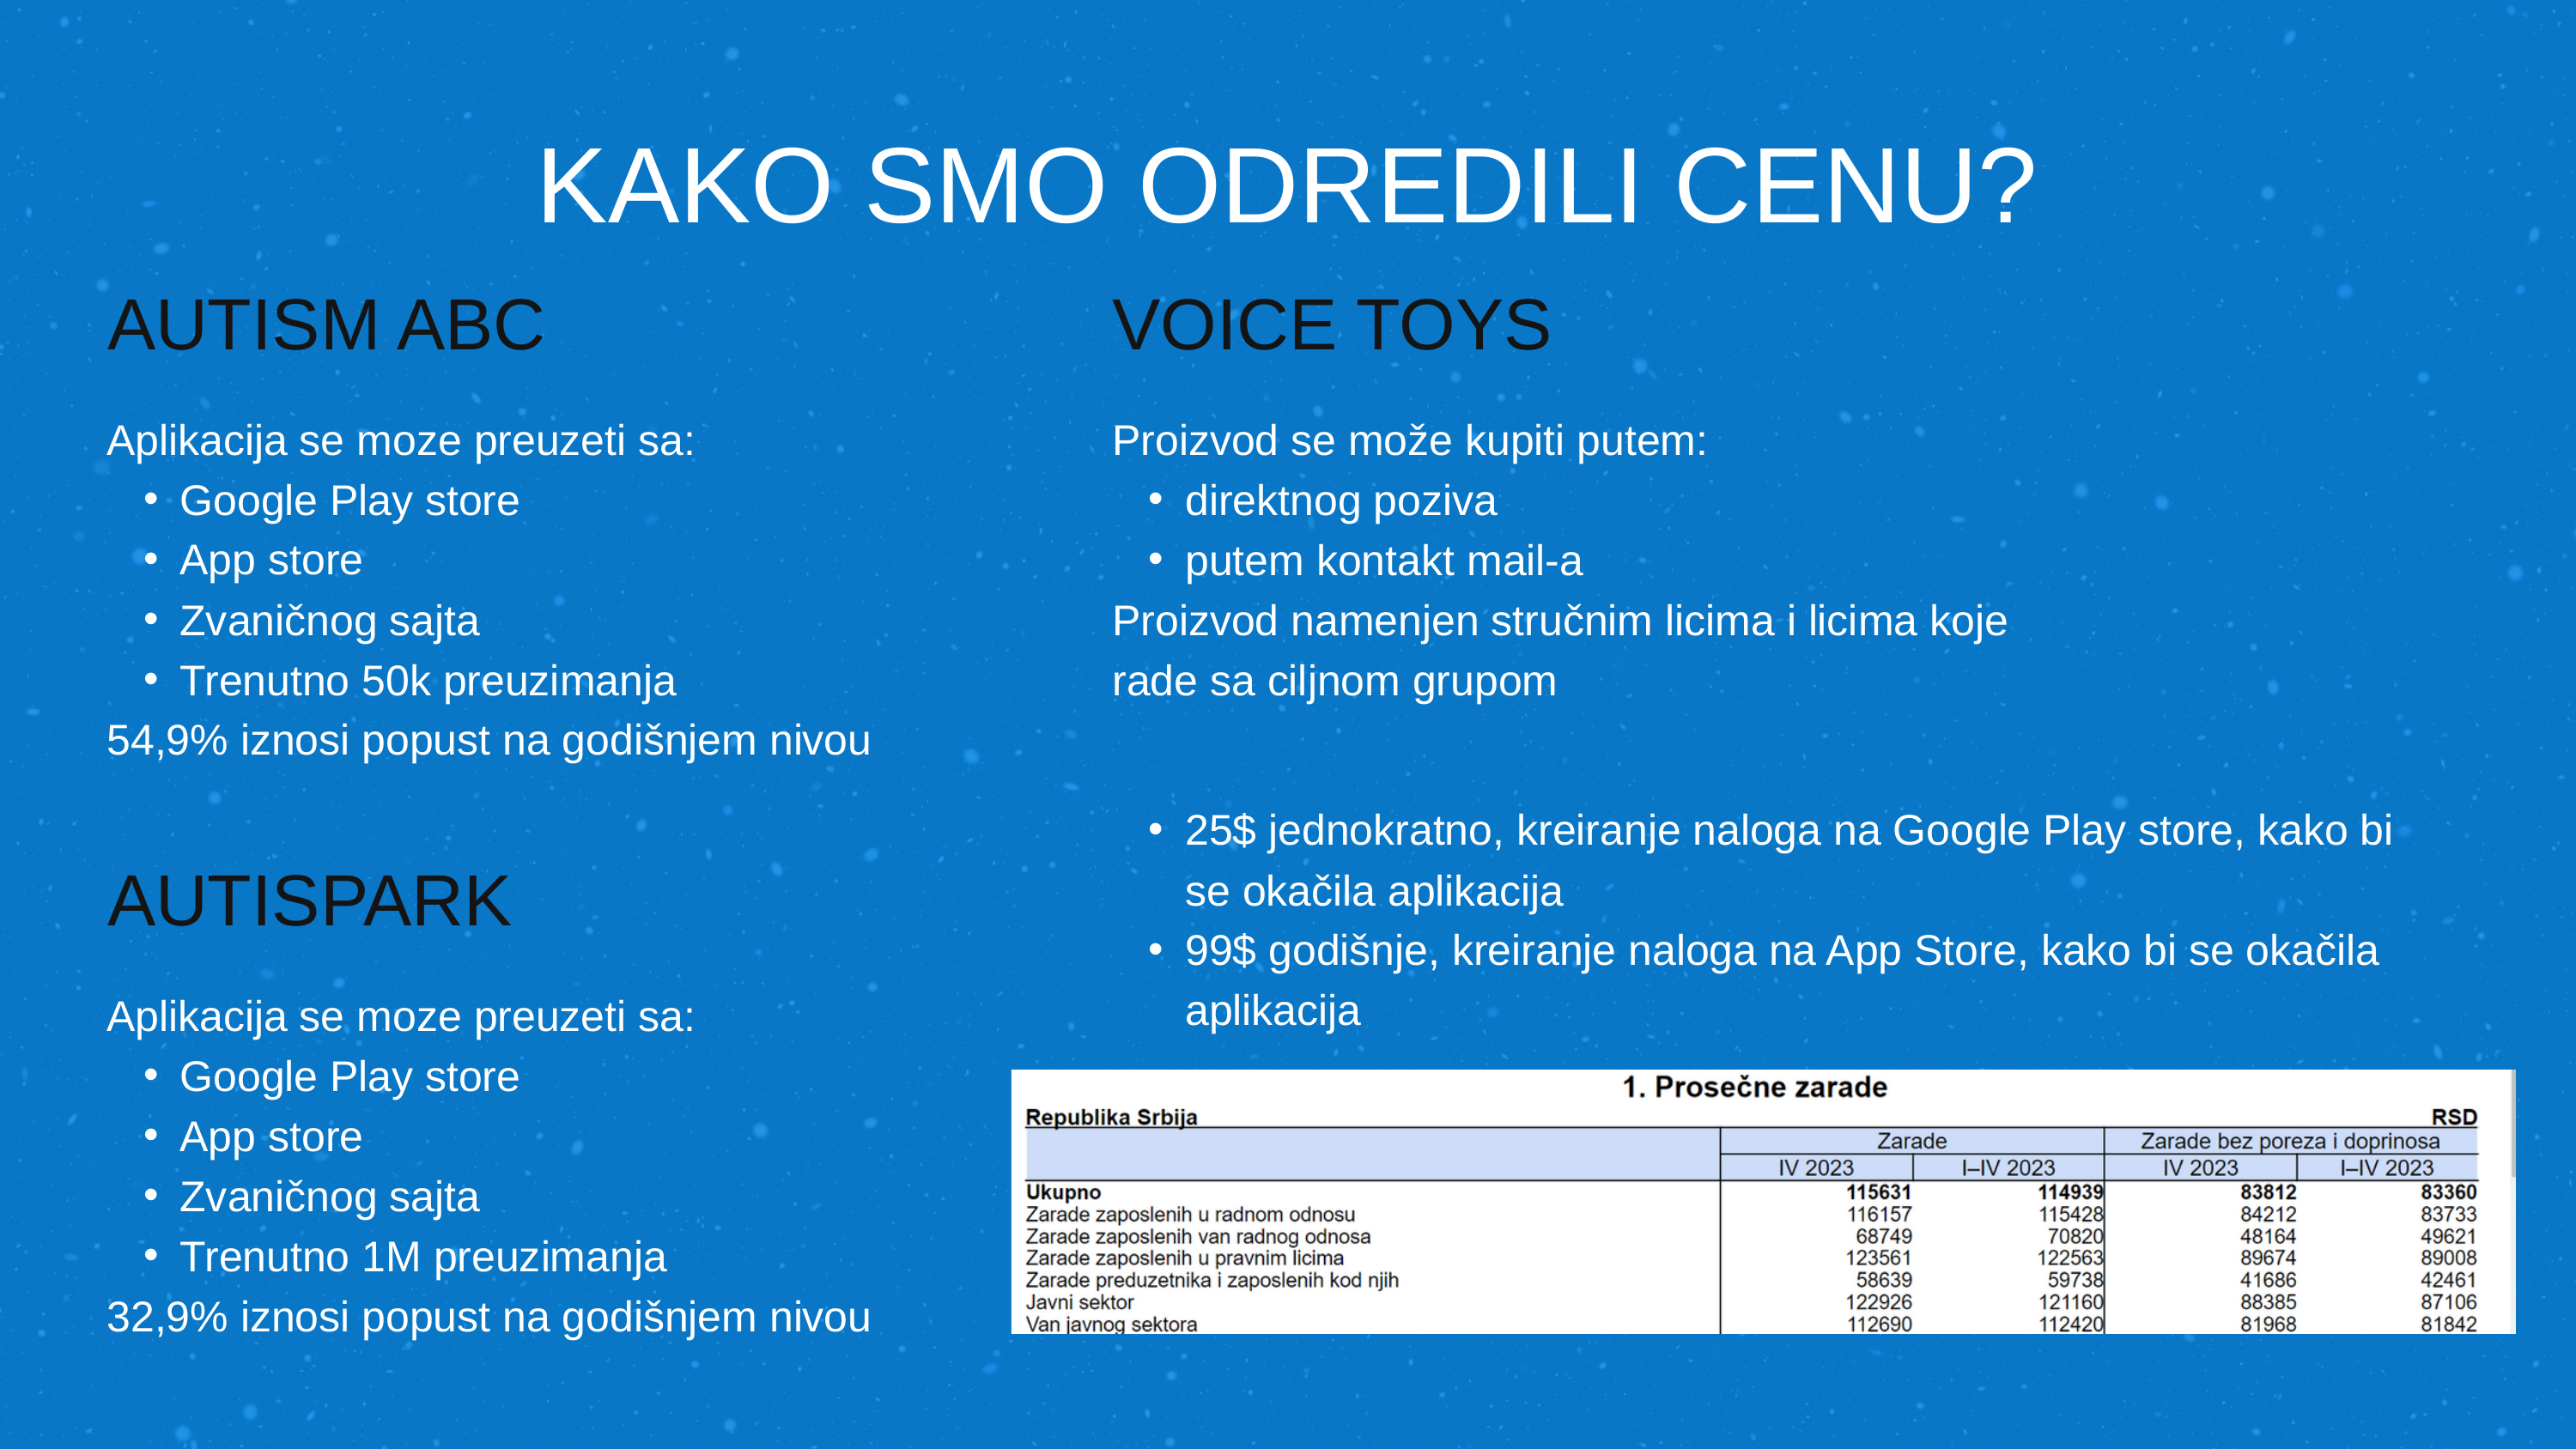

KAKO SMO ODREDILI CENU?
AUTISM ABC
VOICE TOYS
Aplikacija se moze preuzeti sa:
Google Play store
App store
Zvaničnog sajta
Trenutno 50k preuzimanja
54,9% iznosi popust na godišnjem nivou
Proizvod se može kupiti putem:
direktnog poziva
putem kontakt mail-a
Proizvod namenjen stručnim licima i licima koje rade sa ciljnom grupom
25$ jednokratno, kreiranje naloga na Google Play store, kako bi se okačila aplikacija
99$ godišnje, kreiranje naloga na App Store, kako bi se okačila aplikacija
AUTISPARK
Aplikacija se moze preuzeti sa:
Google Play store
App store
Zvaničnog sajta
Trenutno 1M preuzimanja
32,9% iznosi popust na godišnjem nivou